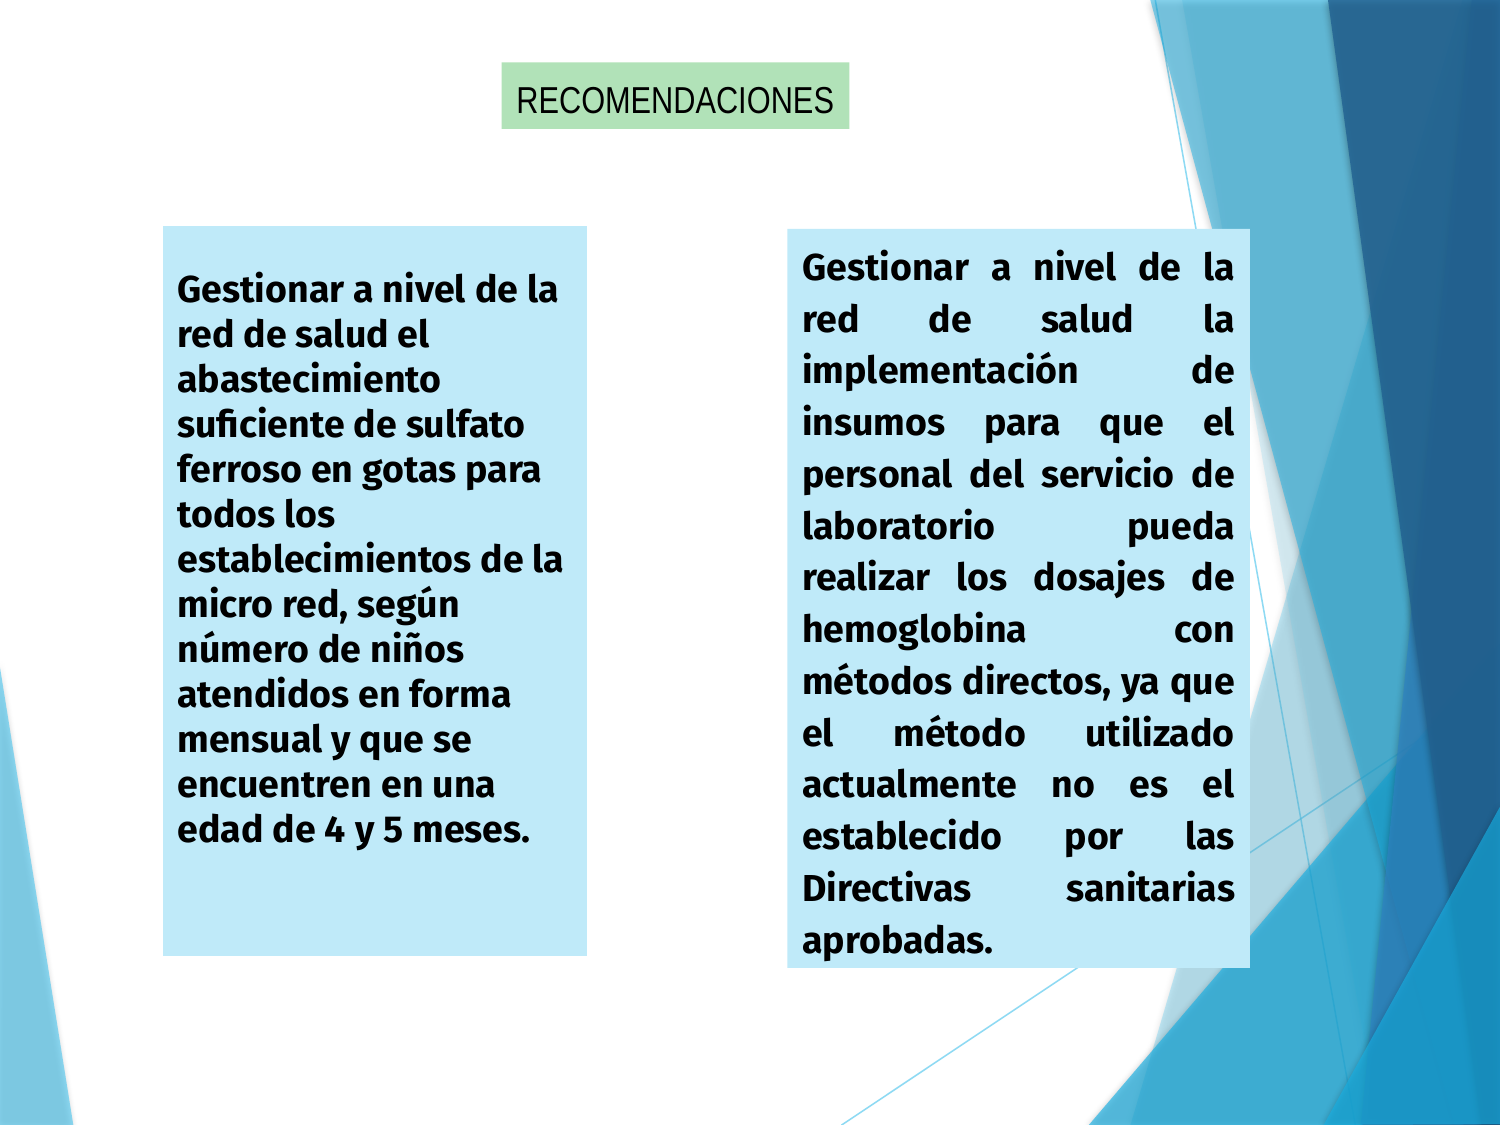

RECOMENDACIONES
| Gestionar a nivel de la red de salud el abastecimiento suficiente de sulfato ferroso en gotas para todos los establecimientos de la micro red, según número de niños atendidos en forma mensual y que se encuentren en una edad de 4 y 5 meses. |
| --- |
Gestionar a nivel de la red de salud la implementación de insumos para que el personal del servicio de laboratorio pueda realizar los dosajes de hemoglobina con métodos directos, ya que el método utilizado actualmente no es el establecido por las Directivas sanitarias aprobadas.